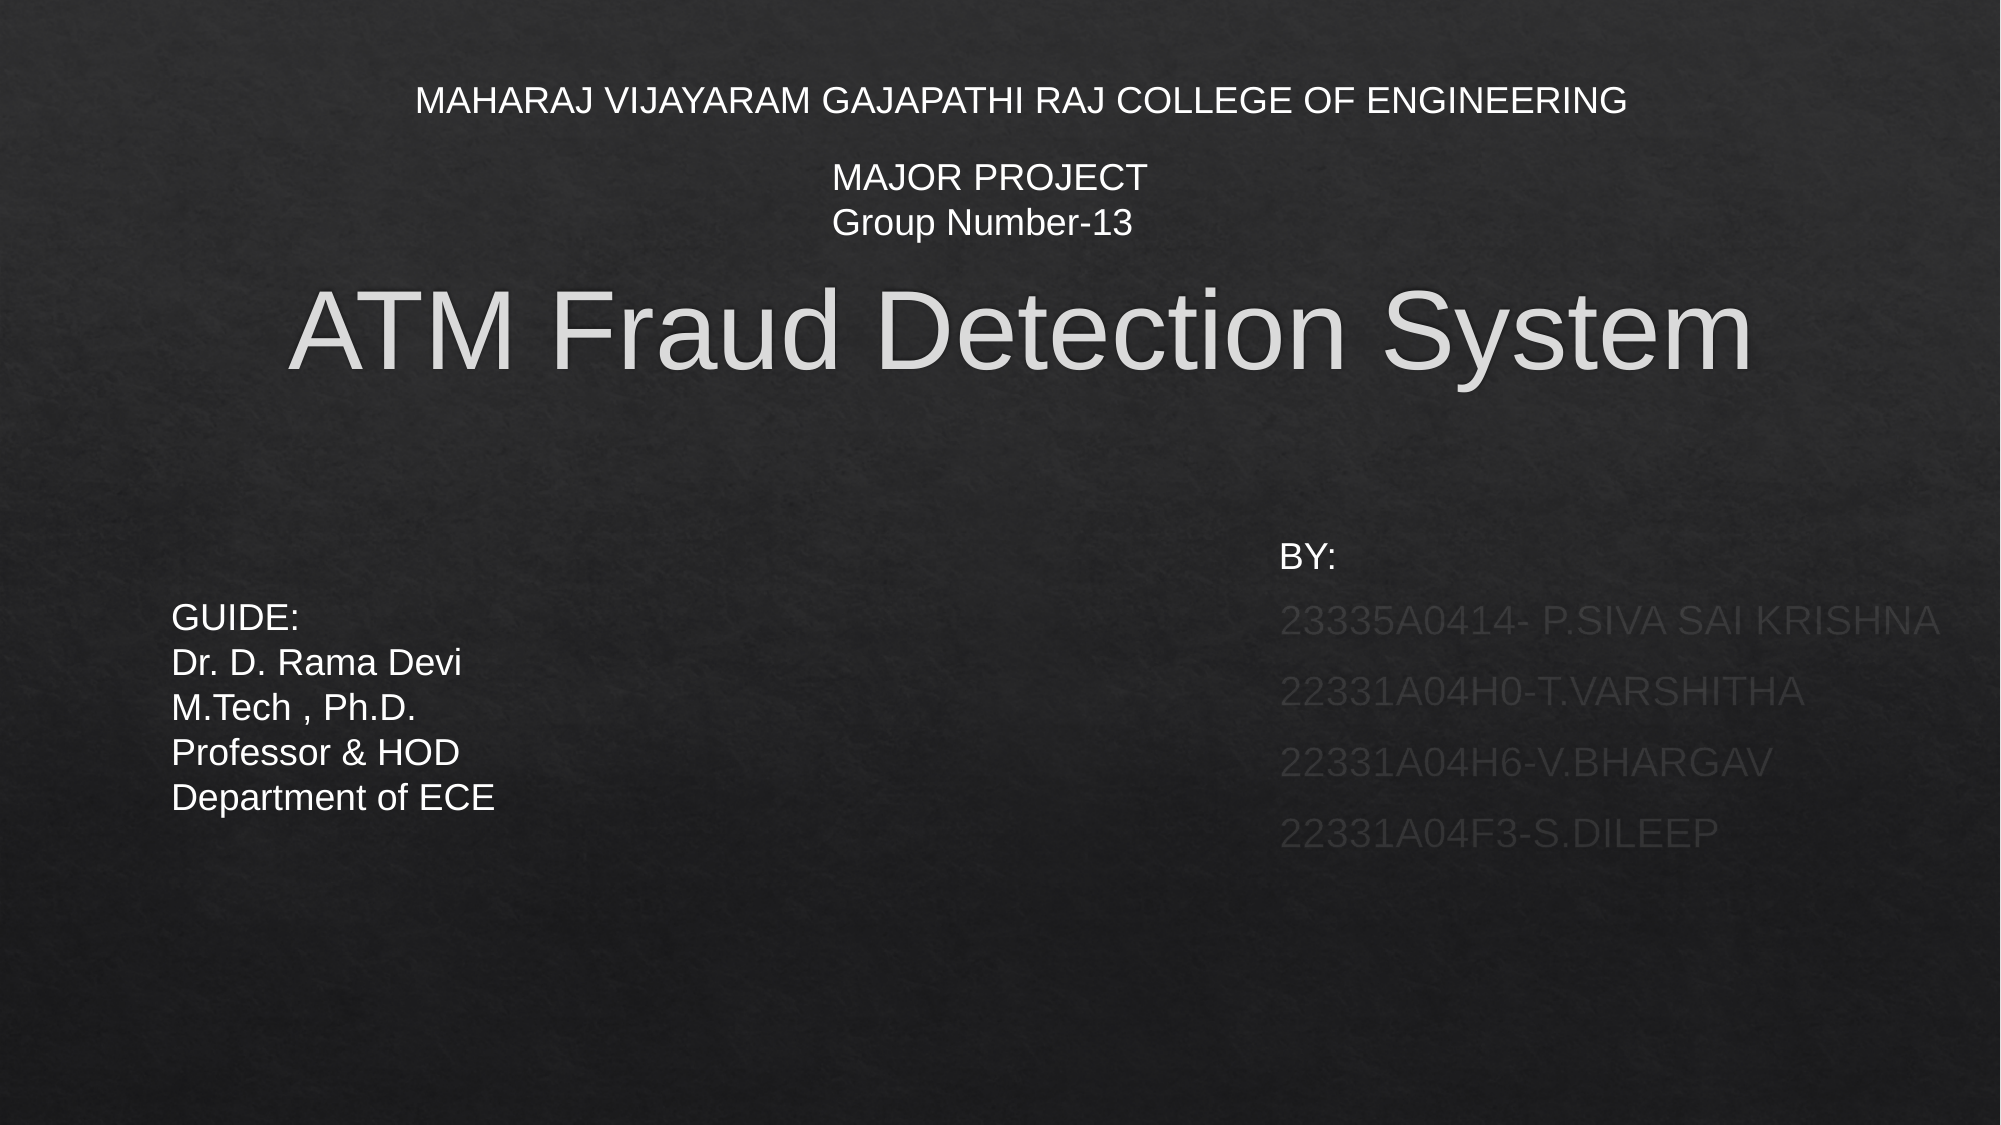

MAHARAJ VIJAYARAM GAJAPATHI RAJ COLLEGE OF ENGINEERING
# ATM Fraud Detection System
MAJOR PROJECT Group Number-13
BY:
GUIDE:
Dr. D. Rama Devi
M.Tech , Ph.D.
Professor & HOD
Department of ECE
23335A0414- P.SIVA SAI KRISHNA
22331A04H0-T.VARSHITHA
22331A04H6-V.BHARGAV
22331A04F3-S.DILEEP